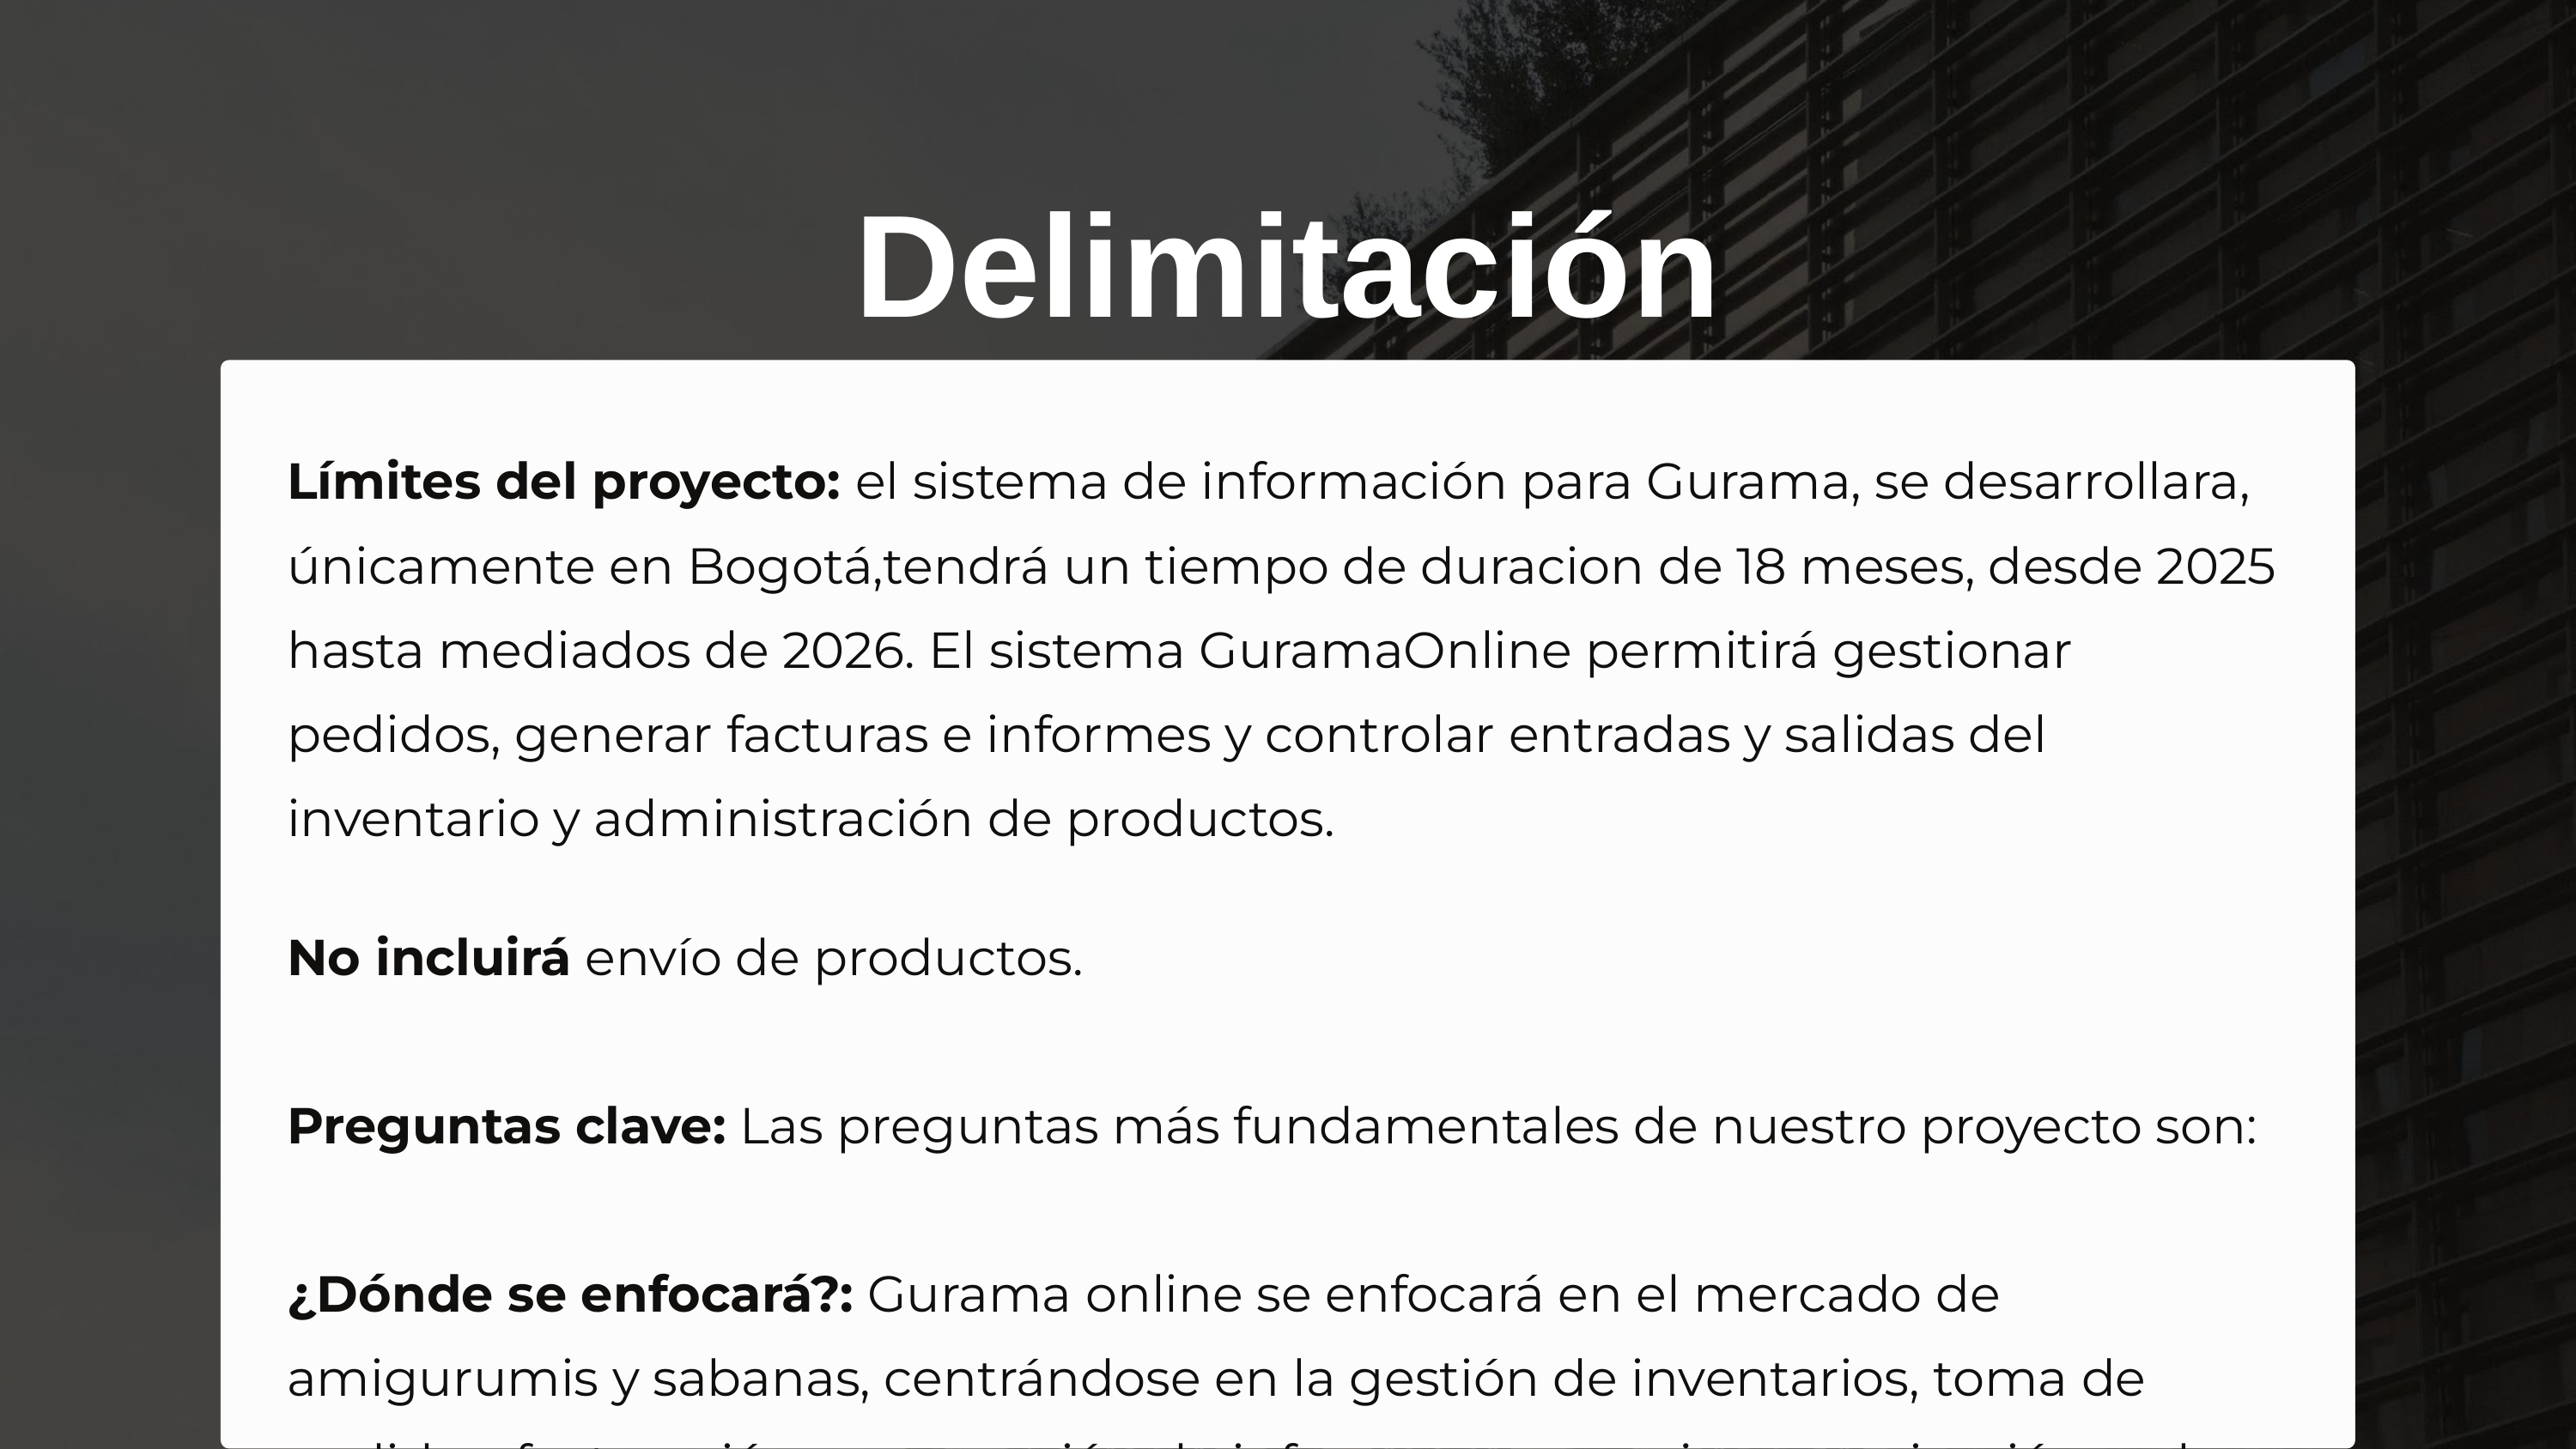

Delimitación

Límites del proyecto: el sistema de información para Gurama, se desarrollara, únicamente en Bogotá,tendrá un tiempo de duracion de 18 meses, desde 2025 hasta mediados de 2026. El sistema GuramaOnline permitirá gestionar pedidos, generar facturas e informes y controlar entradas y salidas del inventario y administración de productos.

No incluirá envío de productos.

Preguntas clave: Las preguntas más fundamentales de nuestro proyecto son:

¿Dónde se enfocará?: Gurama online se enfocará en el mercado de amigurumis y sabanas, centrándose en la gestión de inventarios, toma de pedidos, facturación y generación de informes para mejor organización en los procesos y futuras mejoras.